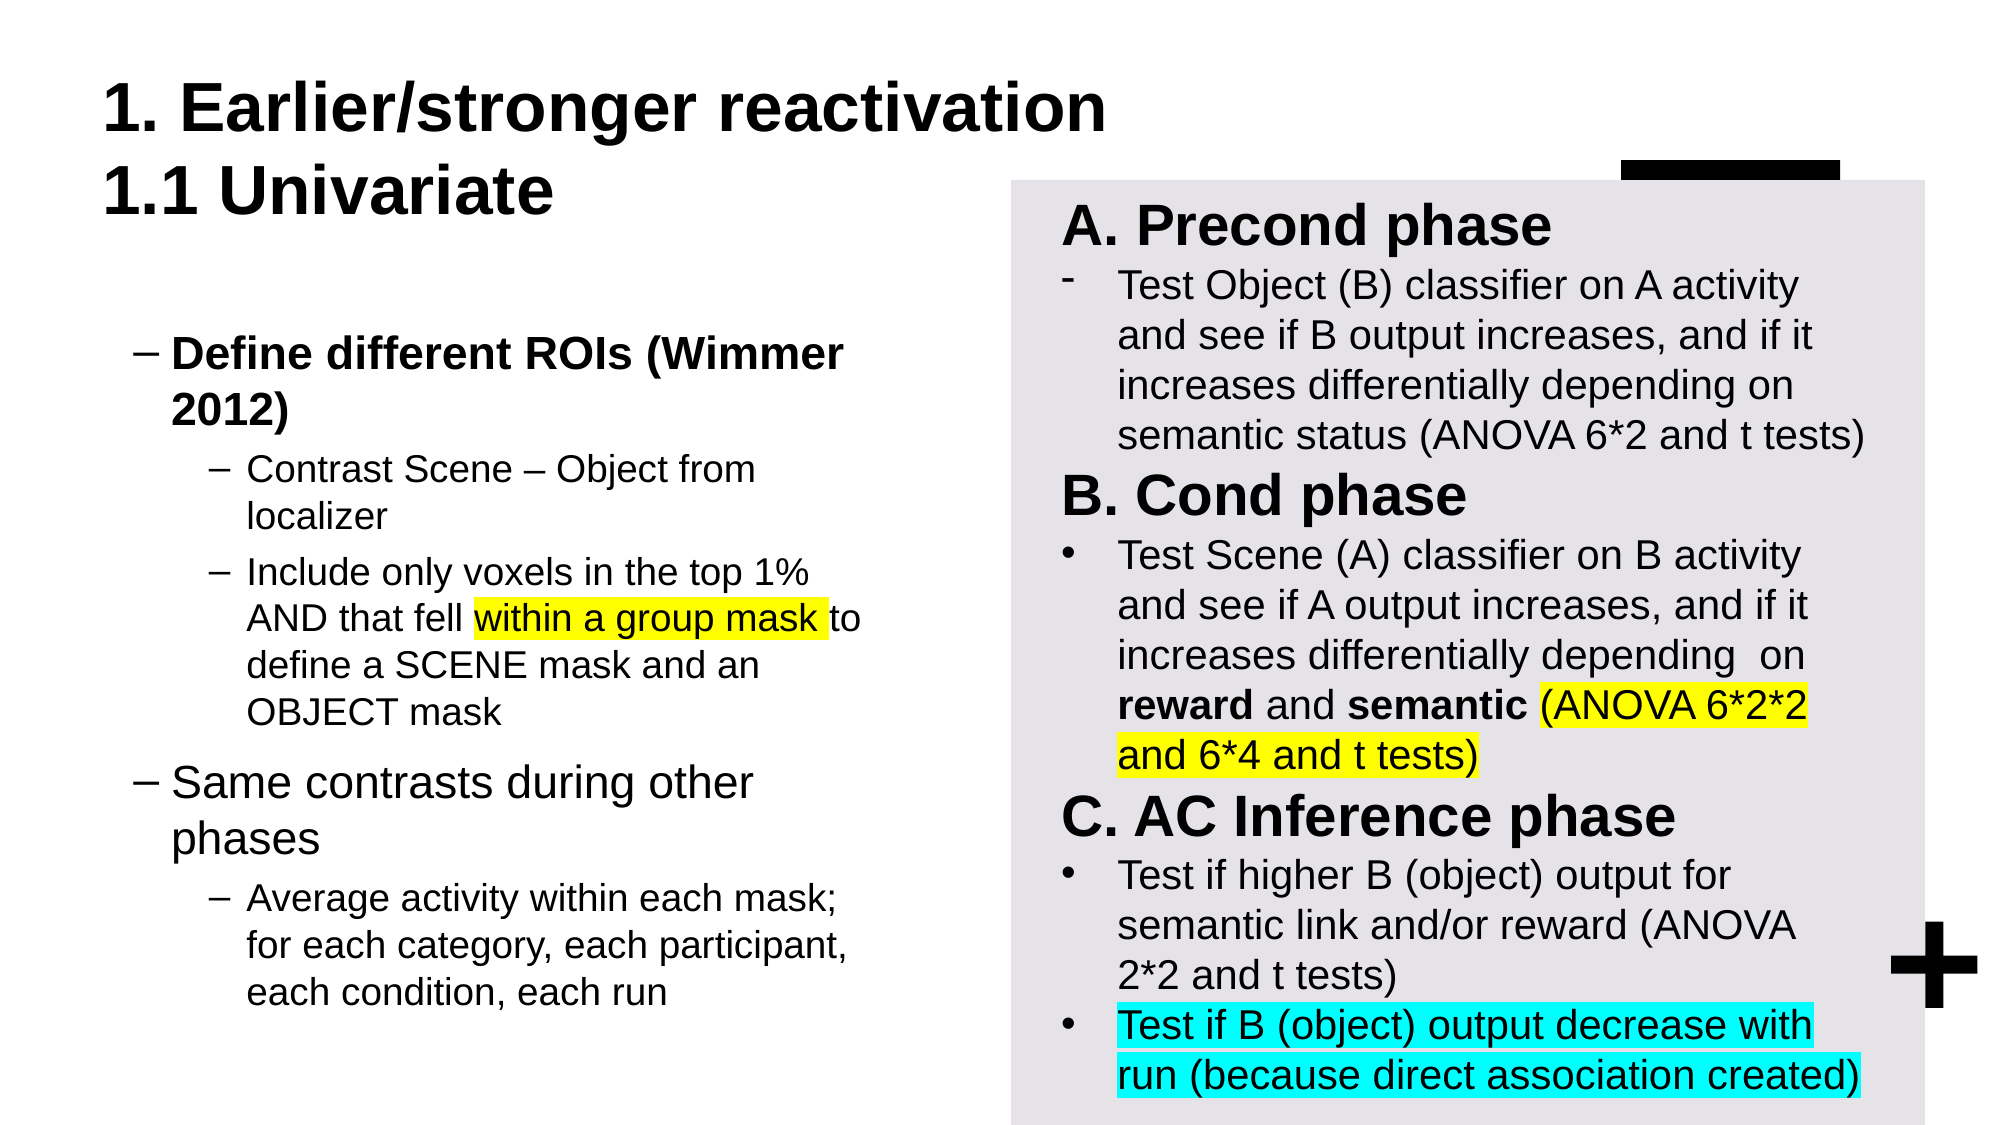

# 1. Earlier/stronger reactivation 1.1 Univariate
Precond phase
Test Object (B) classifier on A activity and see if B output increases, and if it increases differentially depending on semantic status (ANOVA 6*2 and t tests)
B. Cond phase
Test Scene (A) classifier on B activity and see if A output increases, and if it increases differentially depending  on reward and semantic (ANOVA 6*2*2 and 6*4 and t tests)
C. AC Inference phase
Test if higher B (object) output for semantic link and/or reward (ANOVA 2*2 and t tests)
Test if B (object) output decrease with run (because direct association created)

Define different ROIs (Wimmer 2012)
Contrast Scene – Object from localizer
Include only voxels in the top 1% AND that fell within a group mask to define a SCENE mask and an OBJECT mask
Same contrasts during other phases
Average activity within each mask; for each category, each participant, each condition, each run